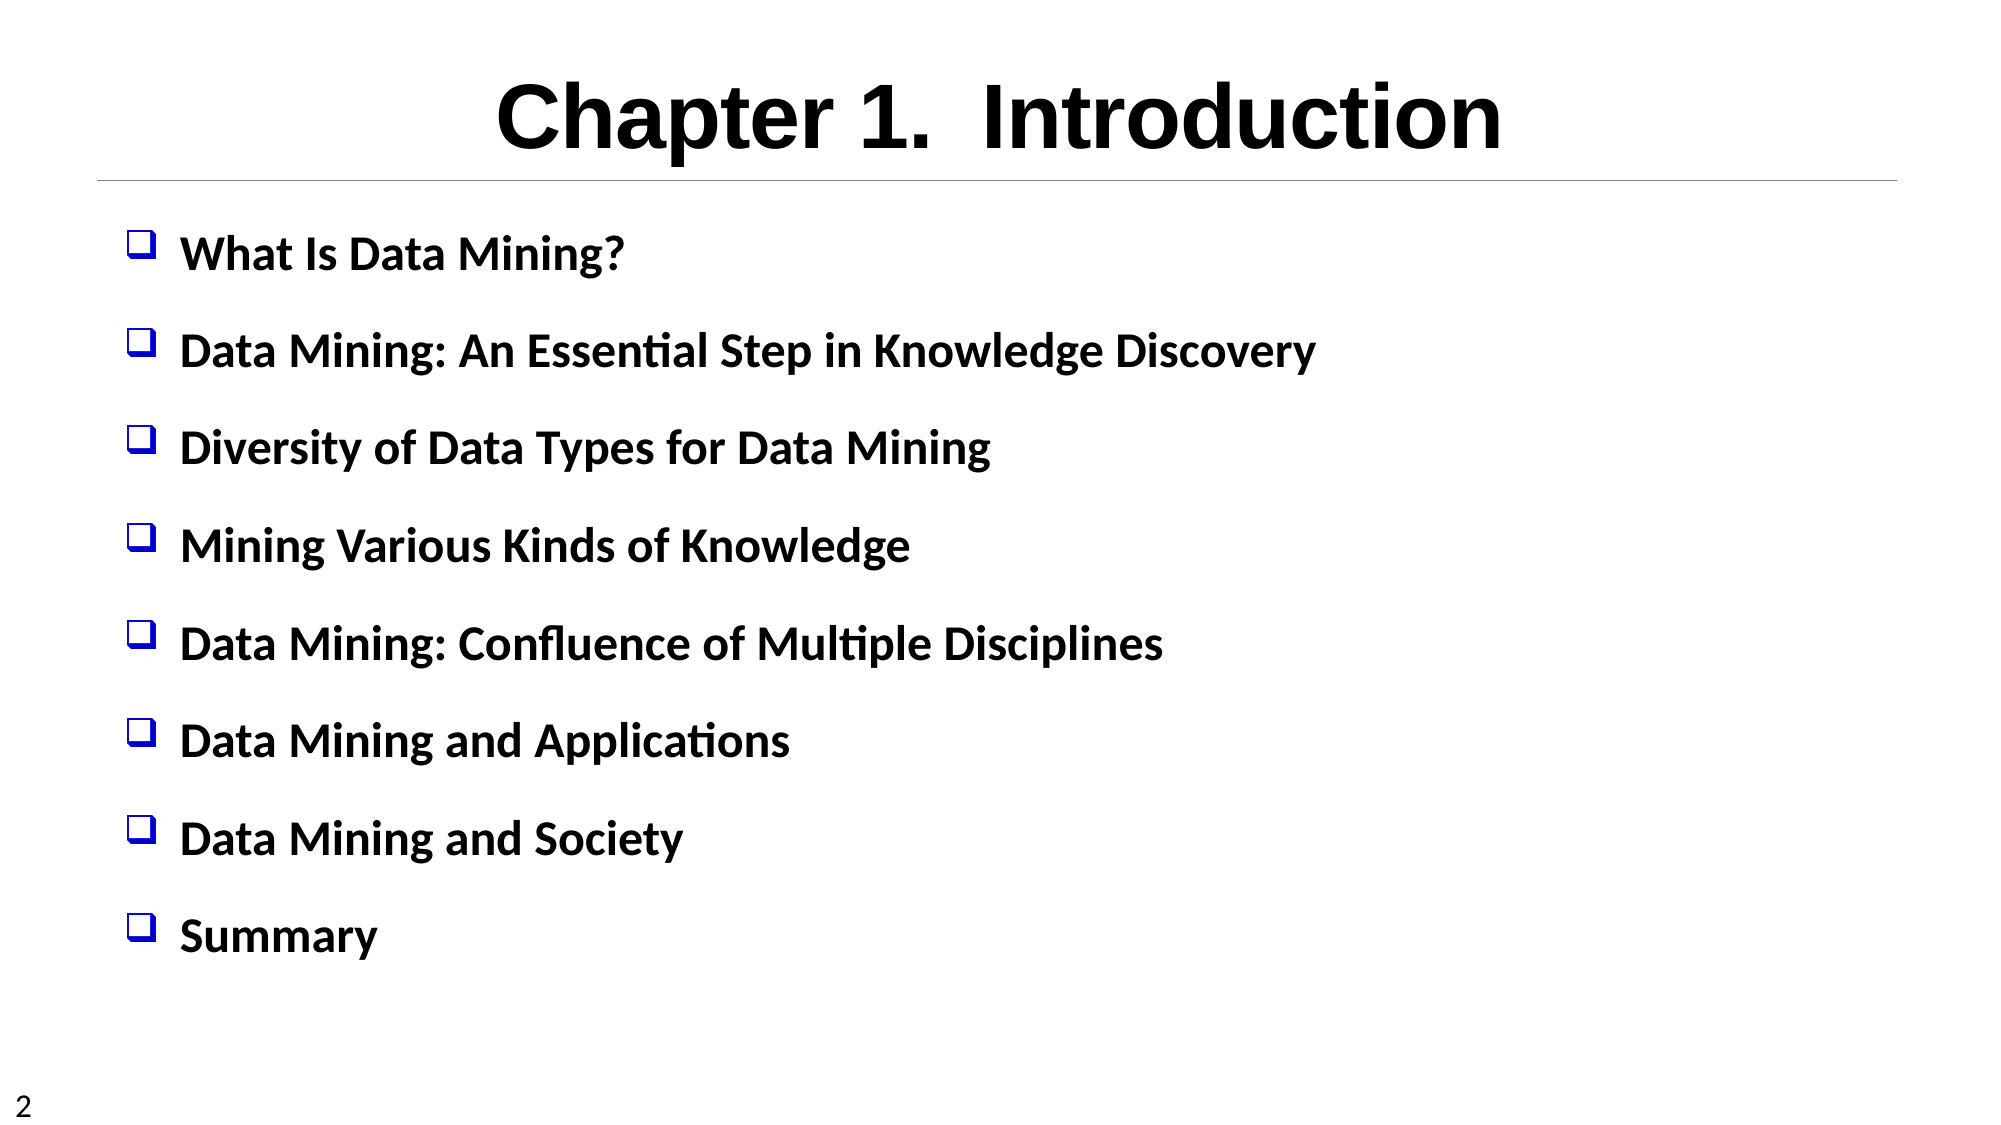

# Chapter 1.  Introduction
What Is Data Mining?
Data Mining: An Essential Step in Knowledge Discovery
Diversity of Data Types for Data Mining
Mining Various Kinds of Knowledge
Data Mining: Confluence of Multiple Disciplines
Data Mining and Applications
Data Mining and Society
Summary